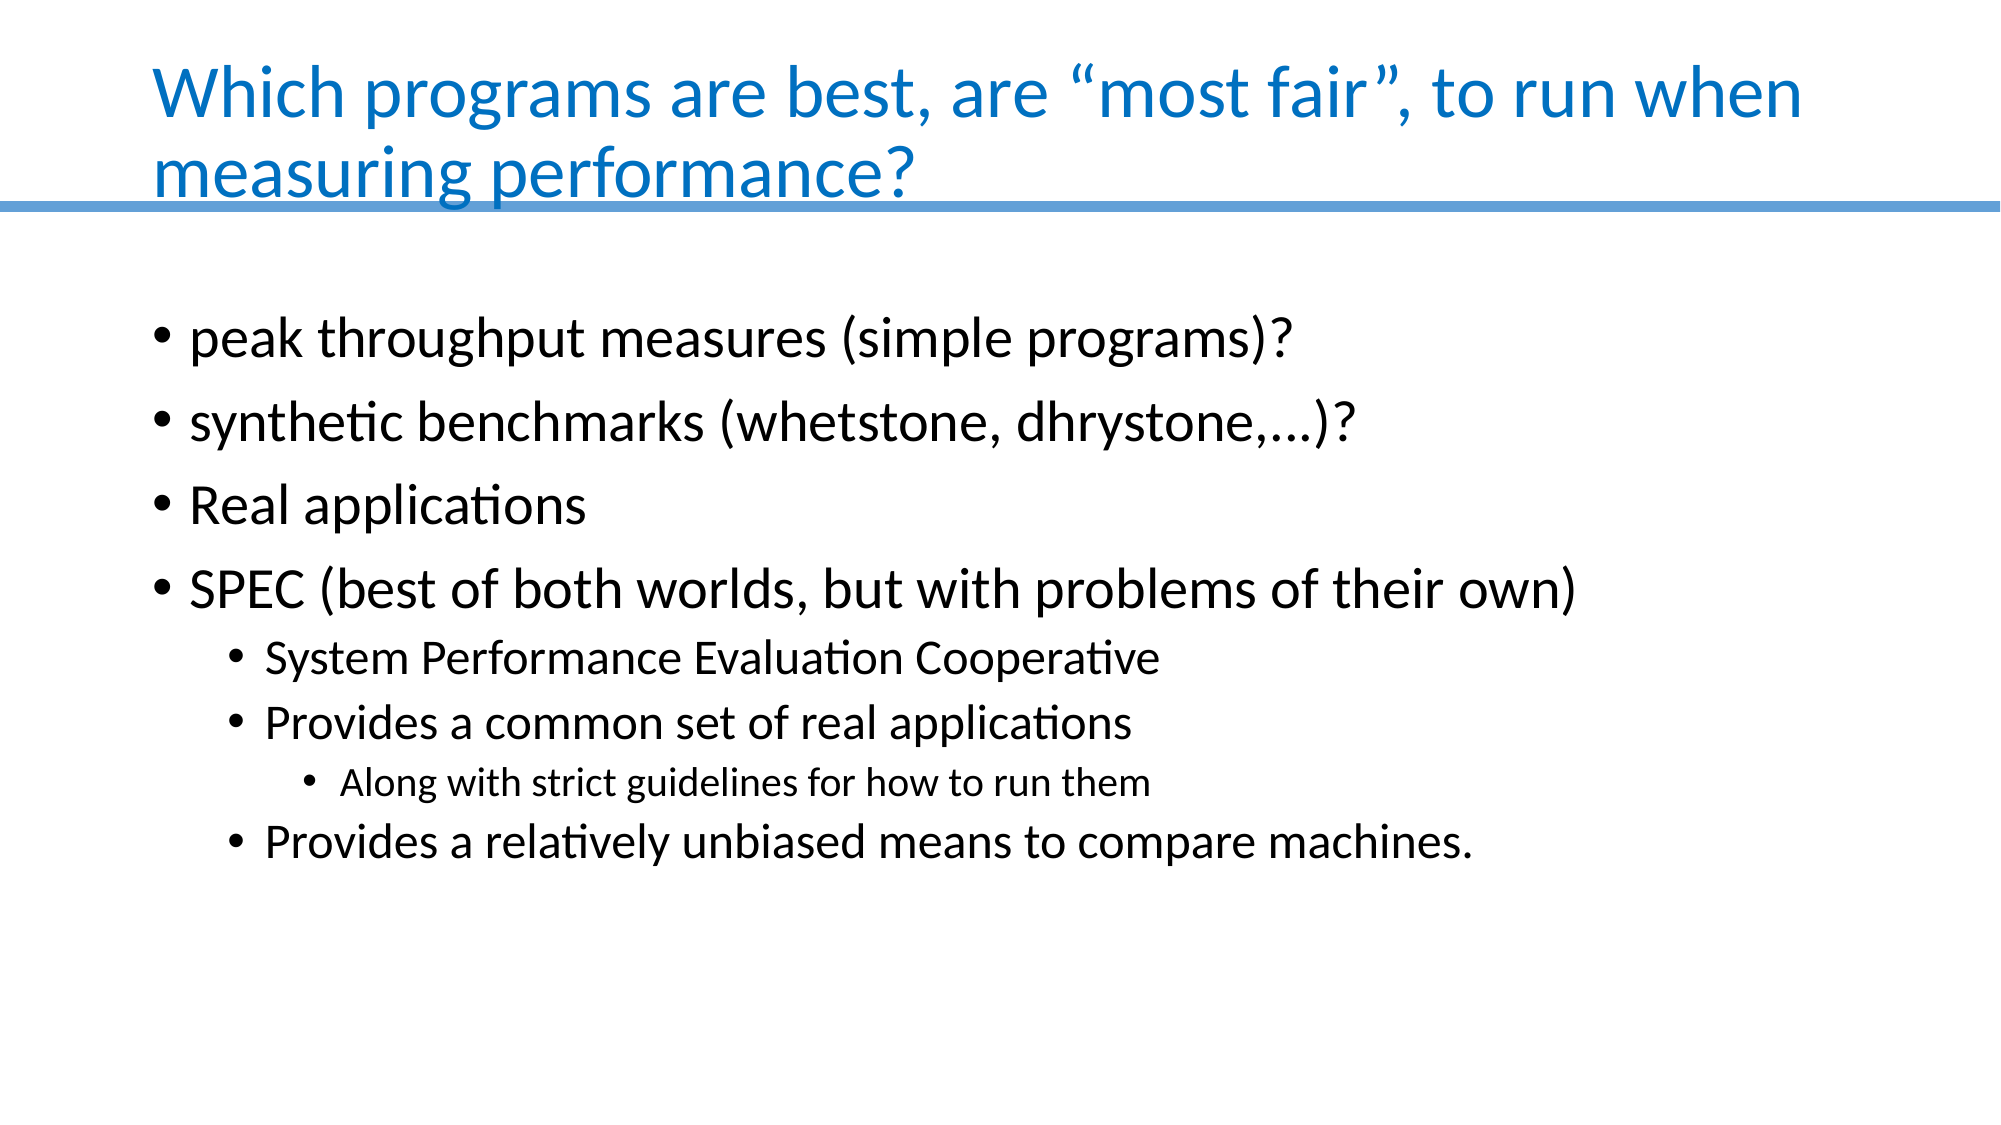

# Which programs are best, are “most fair”, to run when measuring performance?
peak throughput measures (simple programs)?
synthetic benchmarks (whetstone, dhrystone,...)?
Real applications
SPEC (best of both worlds, but with problems of their own)
System Performance Evaluation Cooperative
Provides a common set of real applications
Along with strict guidelines for how to run them
Provides a relatively unbiased means to compare machines.